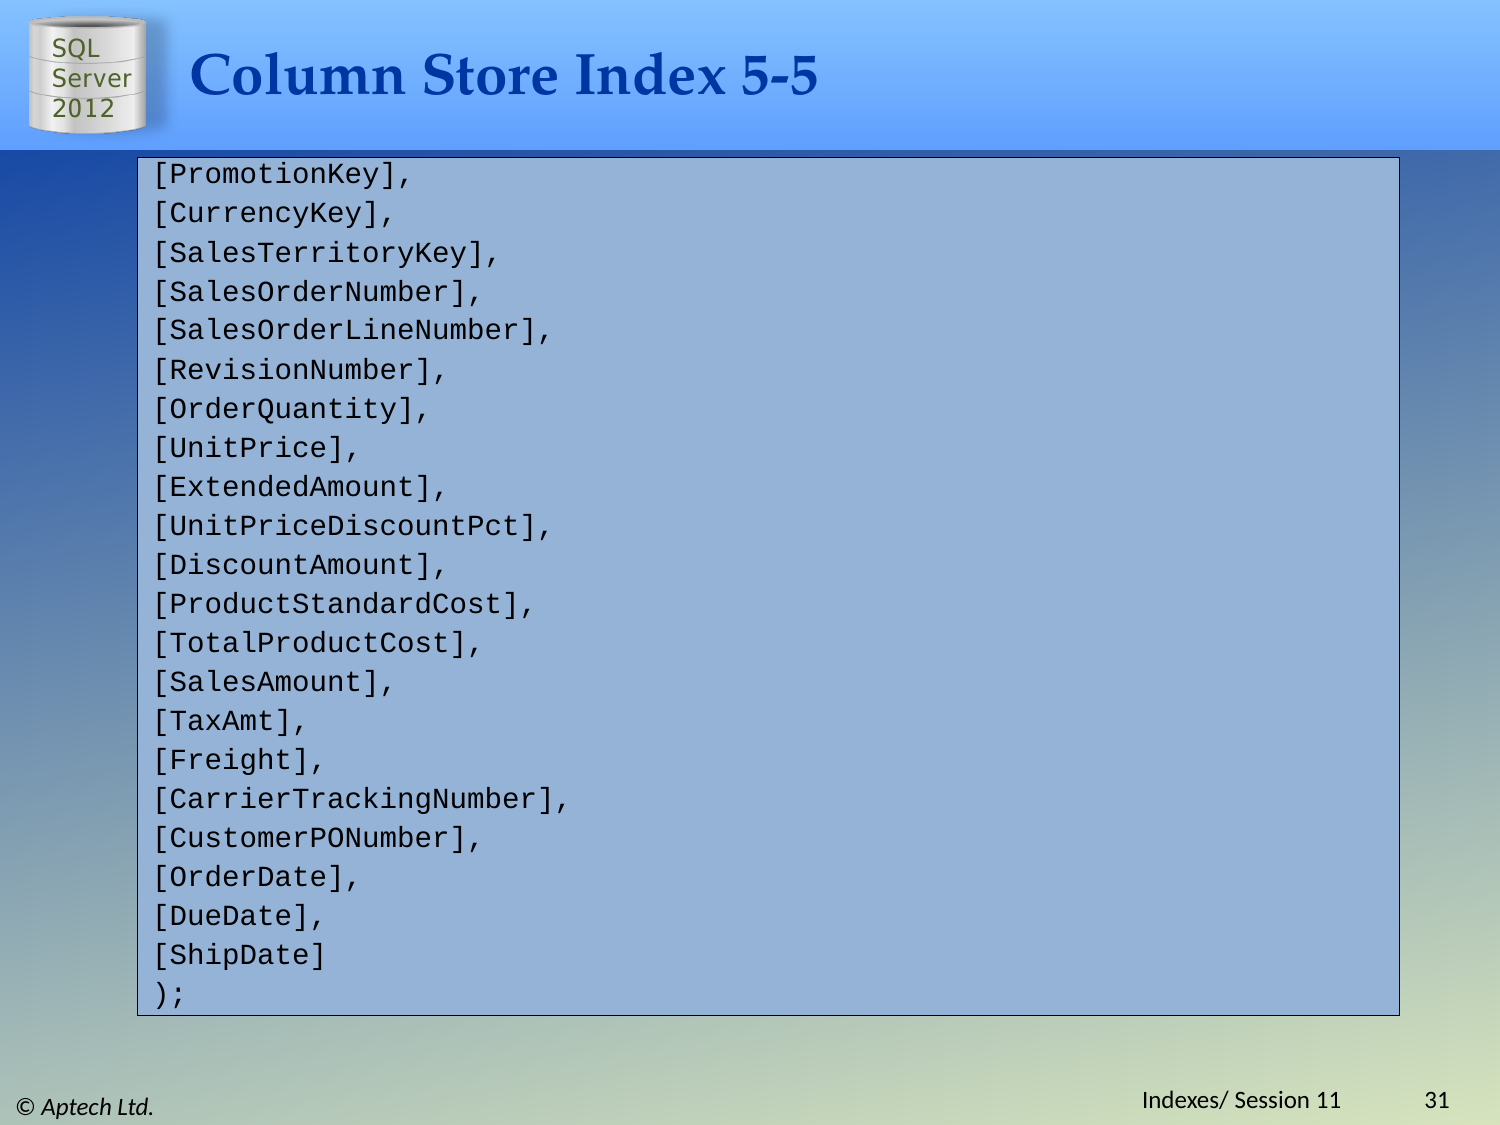

# Column Store Index 5-5
[PromotionKey],
[CurrencyKey],
[SalesTerritoryKey],
[SalesOrderNumber],
[SalesOrderLineNumber],
[RevisionNumber],
[OrderQuantity],
[UnitPrice],
[ExtendedAmount],
[UnitPriceDiscountPct],
[DiscountAmount],
[ProductStandardCost],
[TotalProductCost],
[SalesAmount],
[TaxAmt],
[Freight],
[CarrierTrackingNumber],
[CustomerPONumber],
[OrderDate],
[DueDate],
[ShipDate]
);
Indexes/ Session 11
31